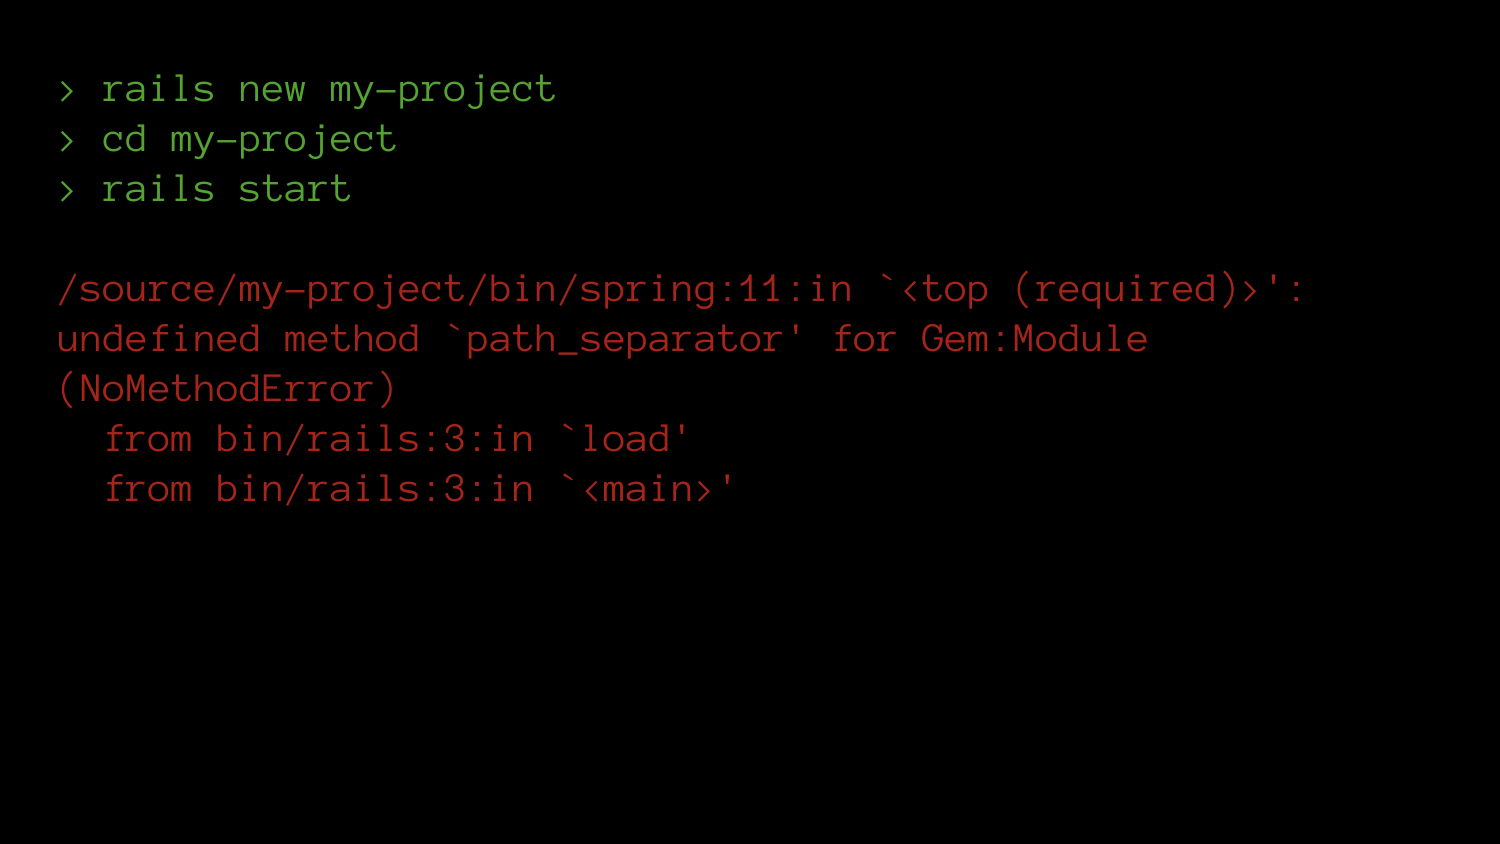

> rails new my-project
> cd my-project
> rails start

/source/my-project/bin/spring:11:in `<top (required)>': undefined method `path_separator' for Gem:Module (NoMethodError)
  from bin/rails:3:in `load'
  from bin/rails:3:in `<main>'